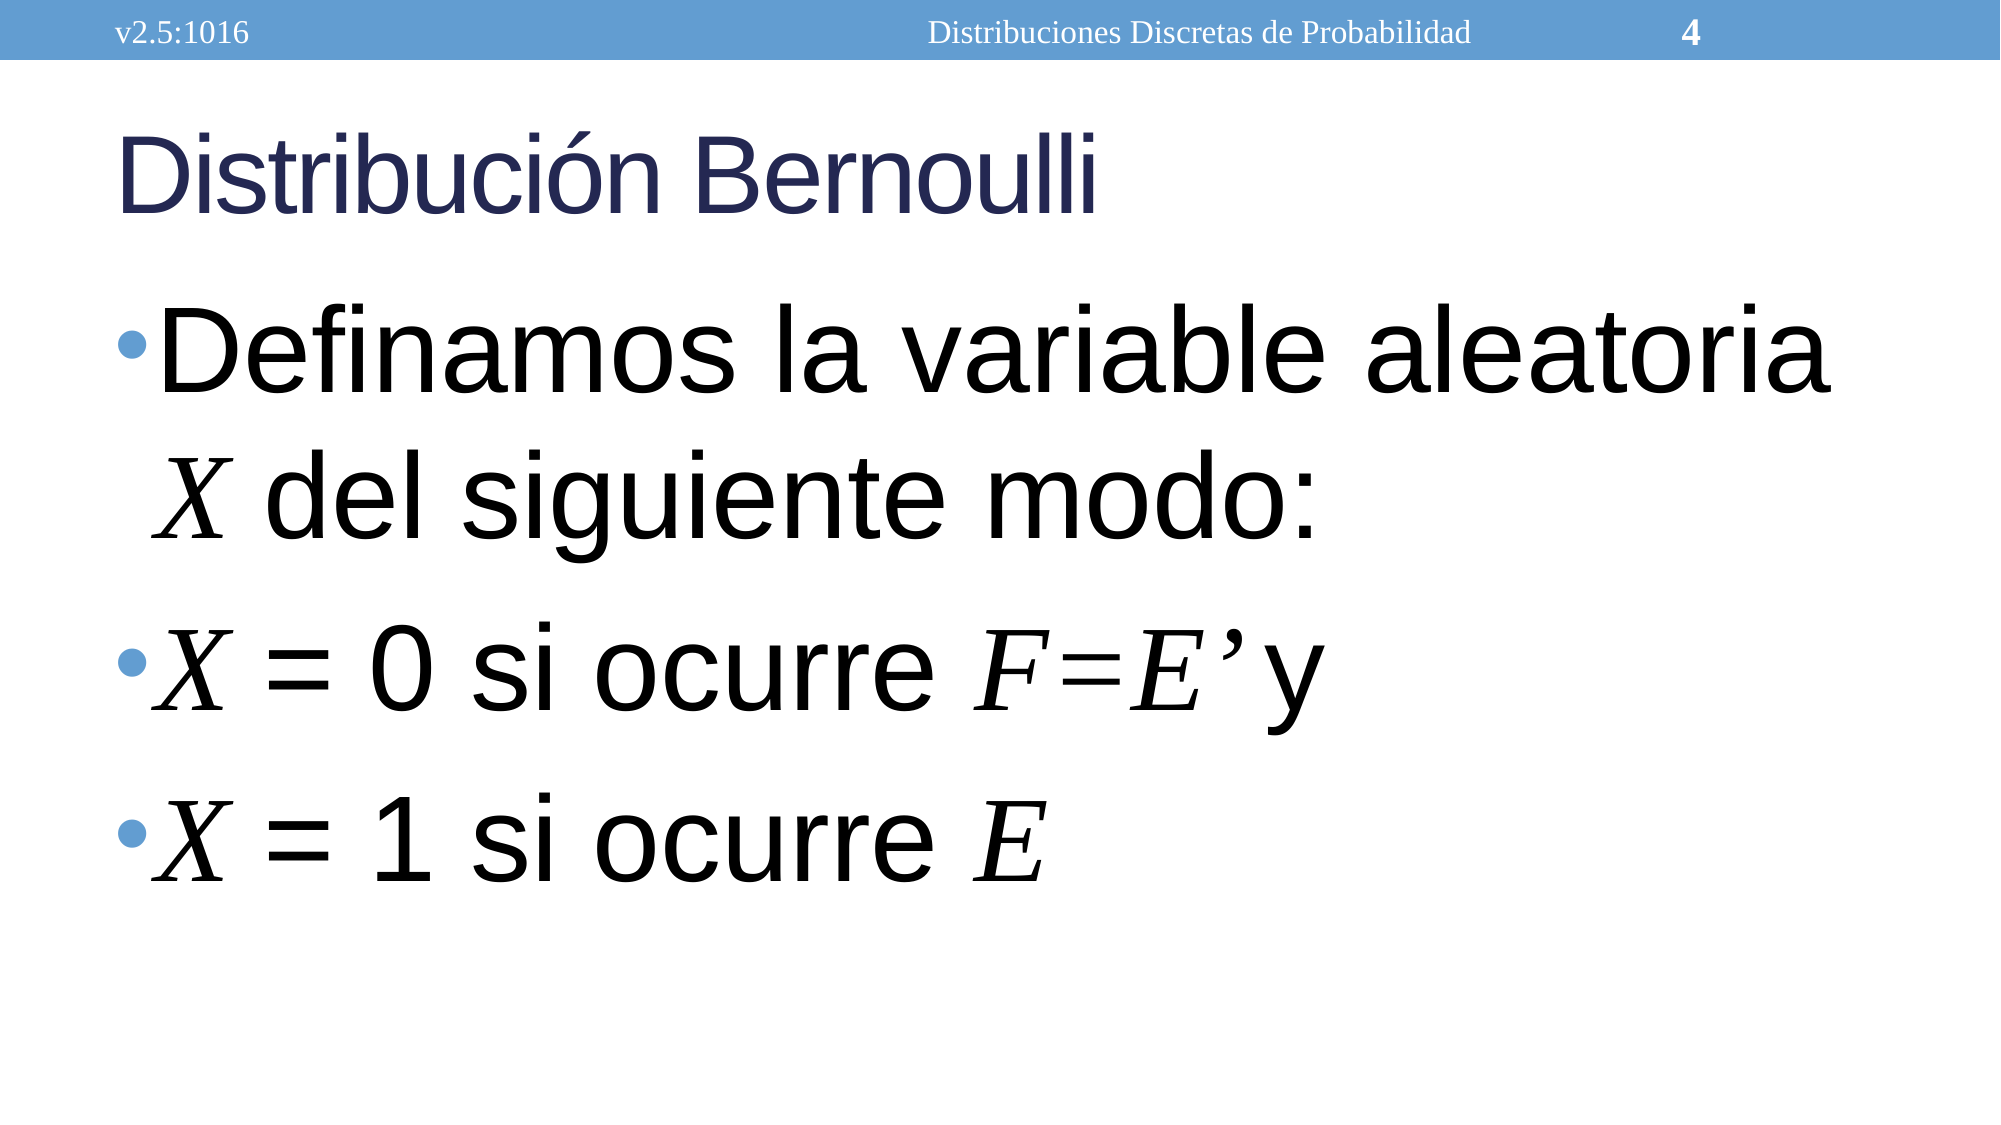

v2.5:1016
Distribuciones Discretas de Probabilidad
4
# Distribución Bernoulli
Definamos la variable aleatoria X del siguiente modo:
X = 0 si ocurre F=E’ y
X = 1 si ocurre E